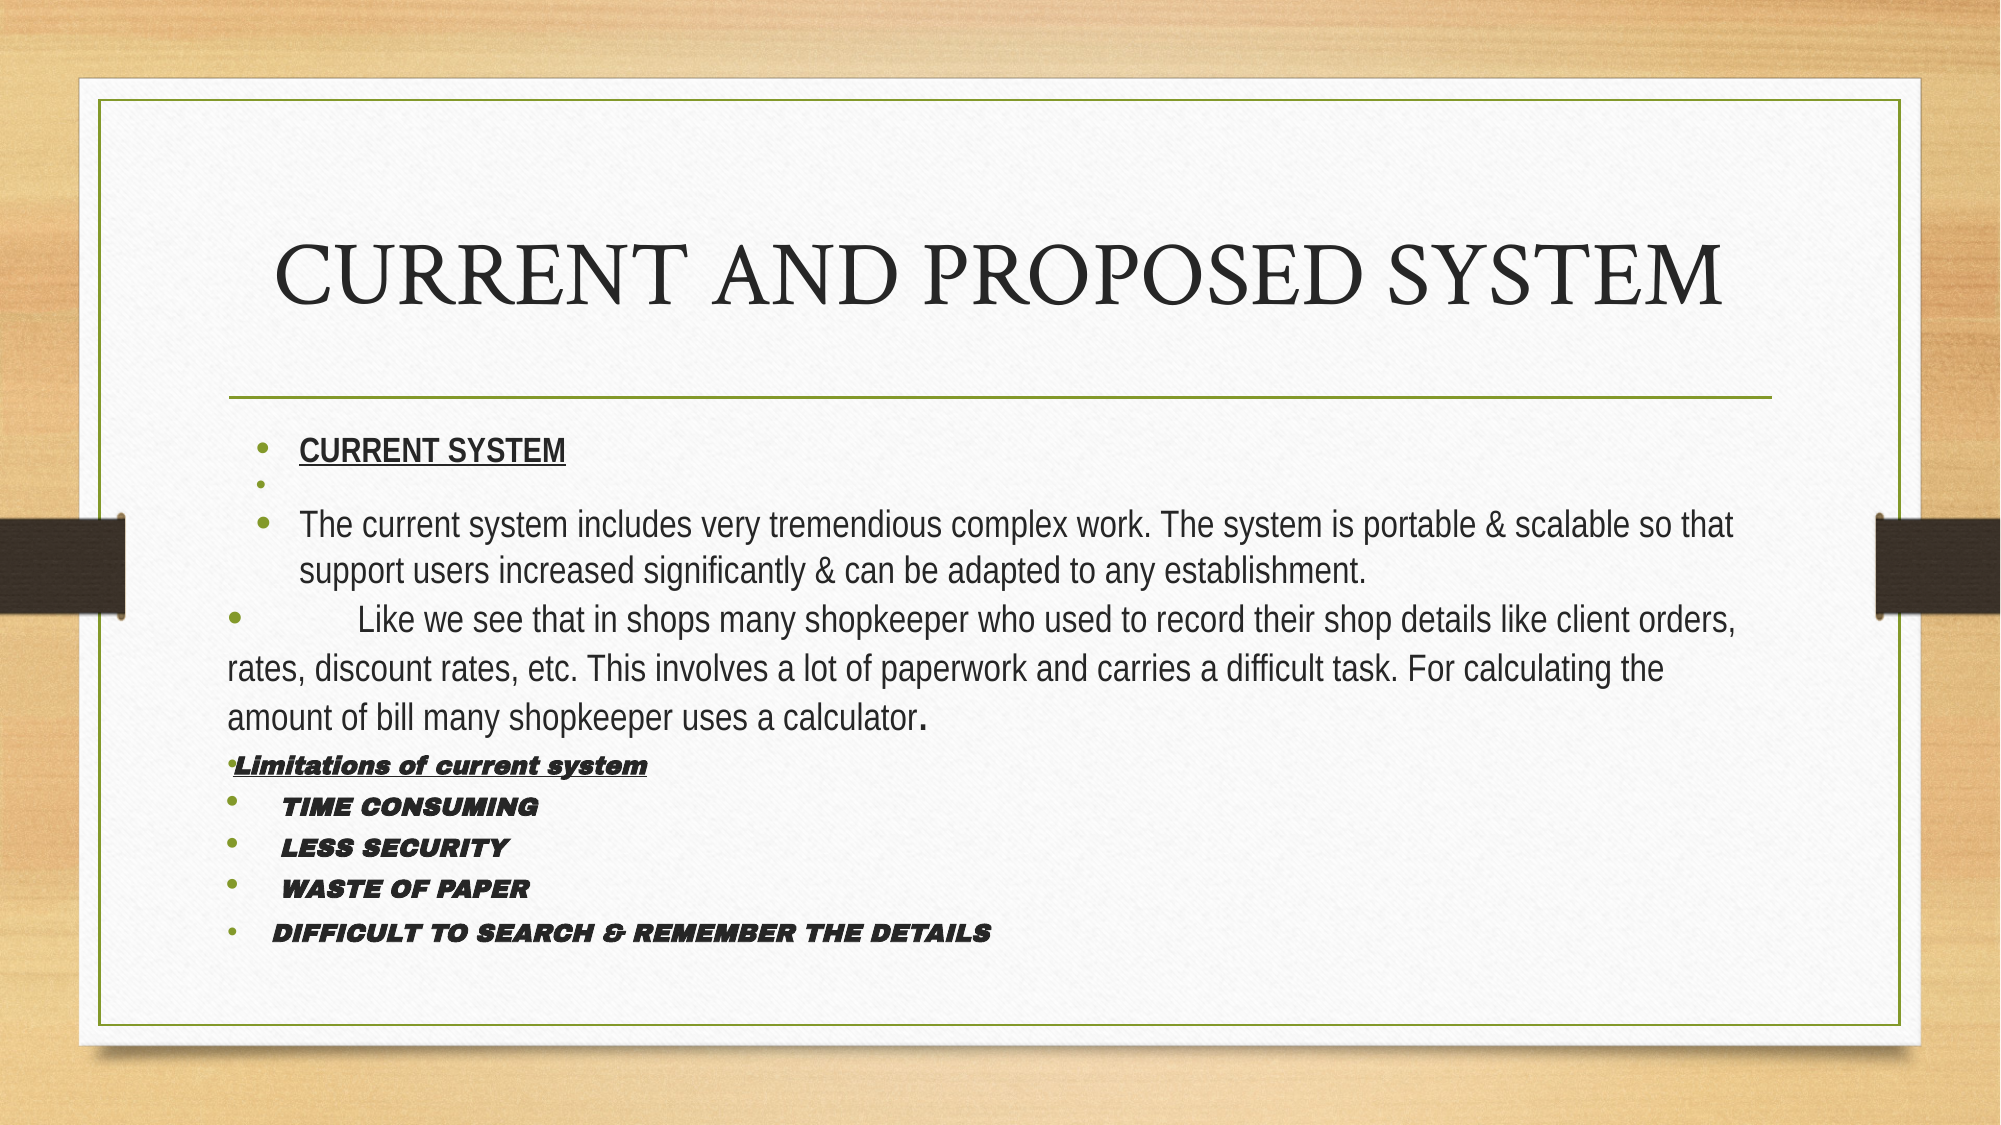

# CURRENT AND PROPOSED SYSTEM
CURRENT SYSTEM

The current system includes very tremendious complex work. The system is portable & scalable so that support users increased significantly & can be adapted to any establishment.
              Like we see that in shops many shopkeeper who used to record their shop details like client orders, rates, discount rates, etc. This involves a lot of paperwork and carries a difficult task. For calculating the amount of bill many shopkeeper uses a calculator.
Limitations of current system
TIME CONSUMING
LESS SECURITY
WASTE OF PAPER
DIFFICULT TO SEARCH & REMEMBER THE DETAILS